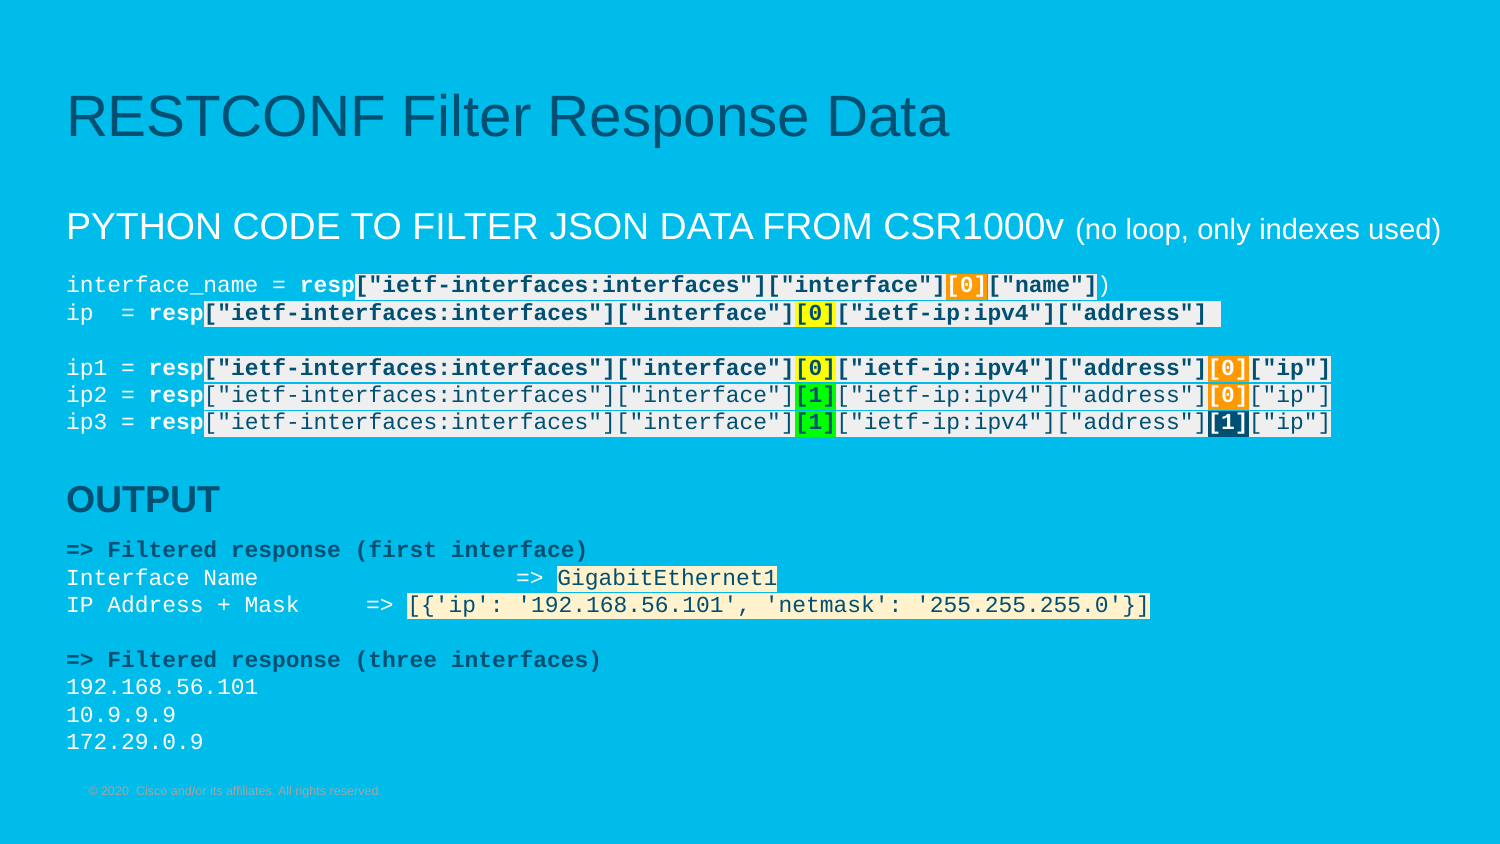

# RESTCONF Filter Response Data
PYTHON CODE TO FILTER JSON DATA FROM CSR1000v (no loop, only indexes used)

interface_name = resp["ietf-interfaces:interfaces"]["interface"][0]["name"])
ip  = resp["ietf-interfaces:interfaces"]["interface"][0]["ietf-ip:ipv4"]["address"]

ip1 = resp["ietf-interfaces:interfaces"]["interface"][0]["ietf-ip:ipv4"]["address"][0]["ip"]
ip2 = resp["ietf-interfaces:interfaces"]["interface"][1]["ietf-ip:ipv4"]["address"][0]["ip"]
ip3 = resp["ietf-interfaces:interfaces"]["interface"][1]["ietf-ip:ipv4"]["address"][1]["ip"]

OUTPUT
=> Filtered response (first interface)
Interface Name 		=> GigabitEthernet1
IP Address + Mask	=> [{'ip': '192.168.56.101', 'netmask': '255.255.255.0'}]

=> Filtered response (three interfaces)
192.168.56.101
10.9.9.9
172.29.0.9